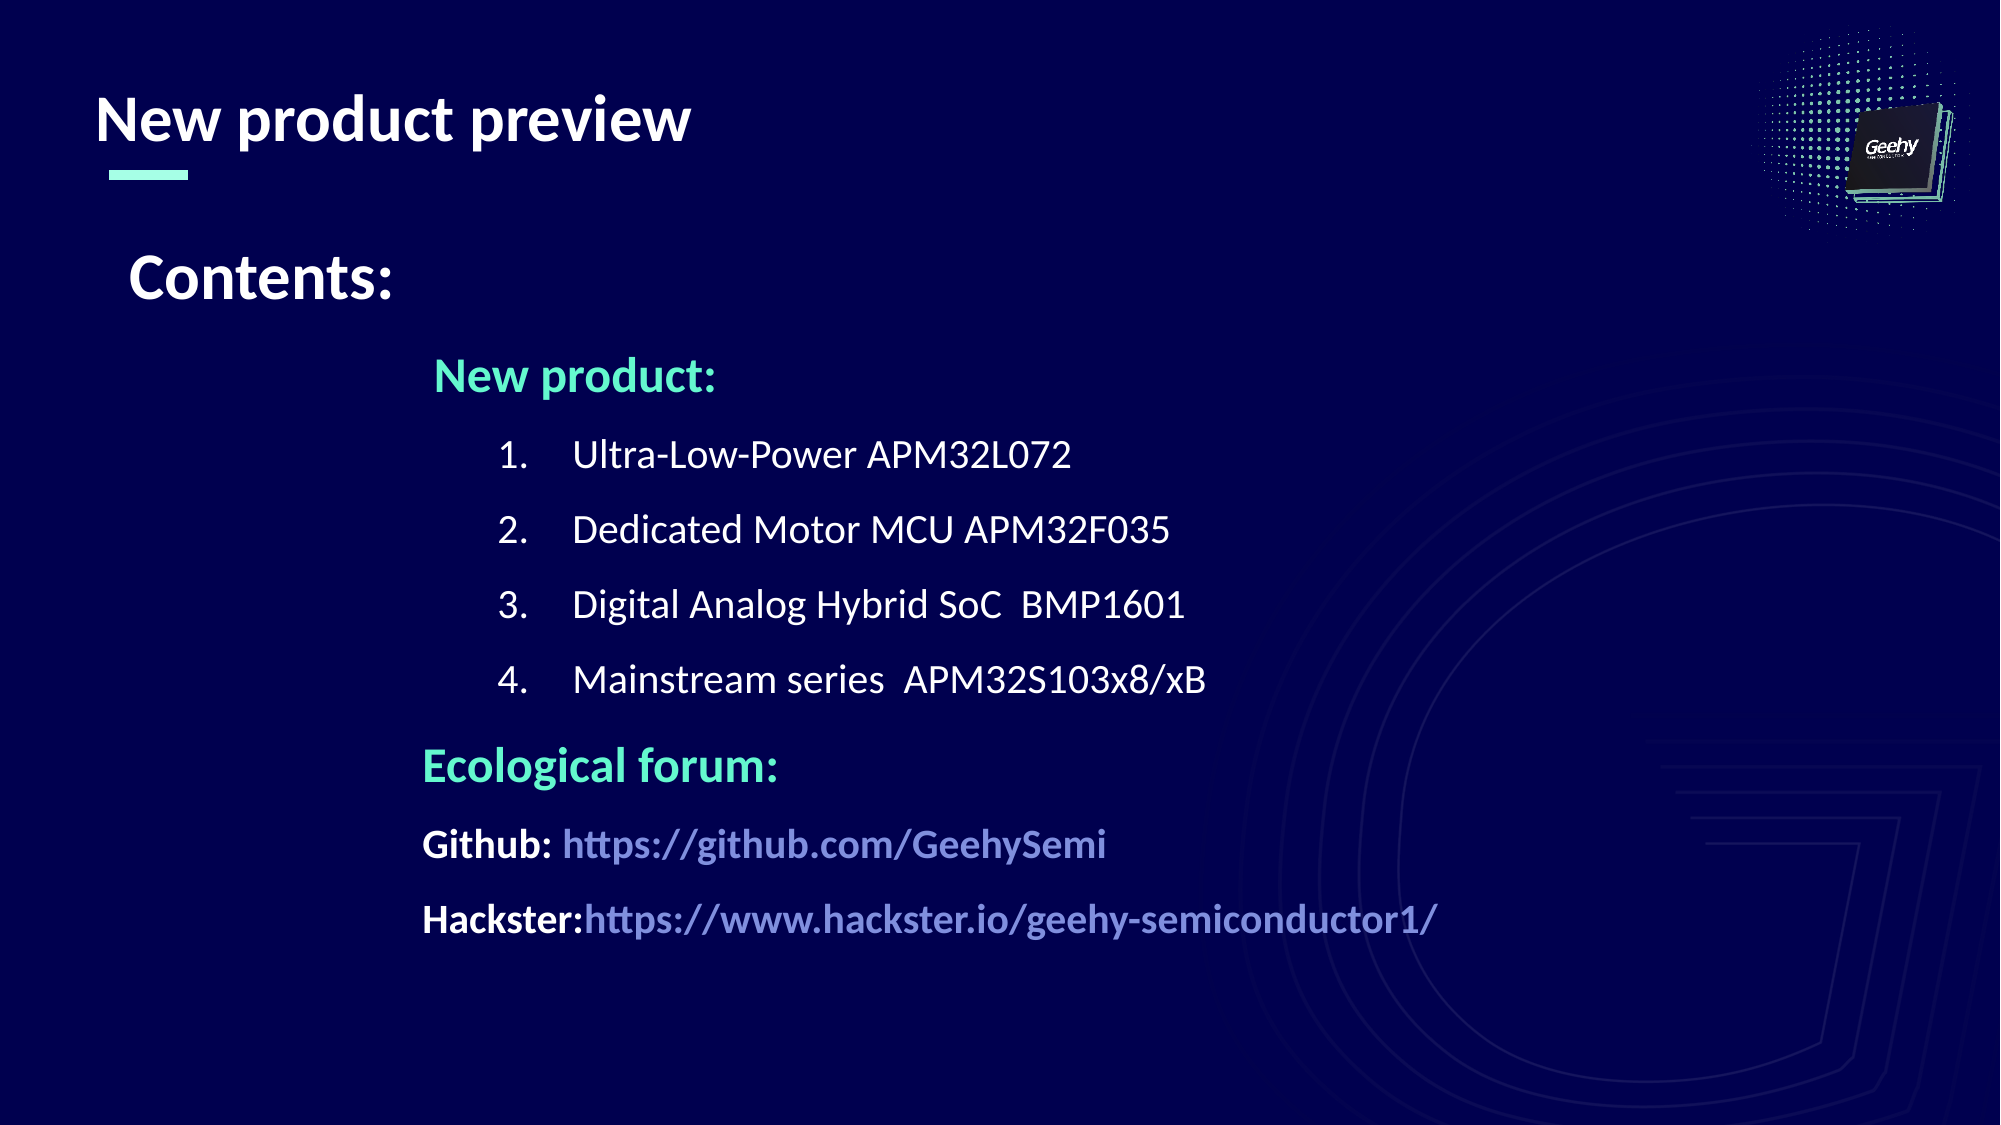

New product preview
Contents:
 New product:
Ultra-Low-Power APM32L072
Dedicated Motor MCU APM32F035
Digital Analog Hybrid SoC  BMP1601
Mainstream series  APM32S103x8/xB
Ecological forum:
Github: https://github.com/GeehySemi
Hackster:https://www.hackster.io/geehy-semiconductor1/